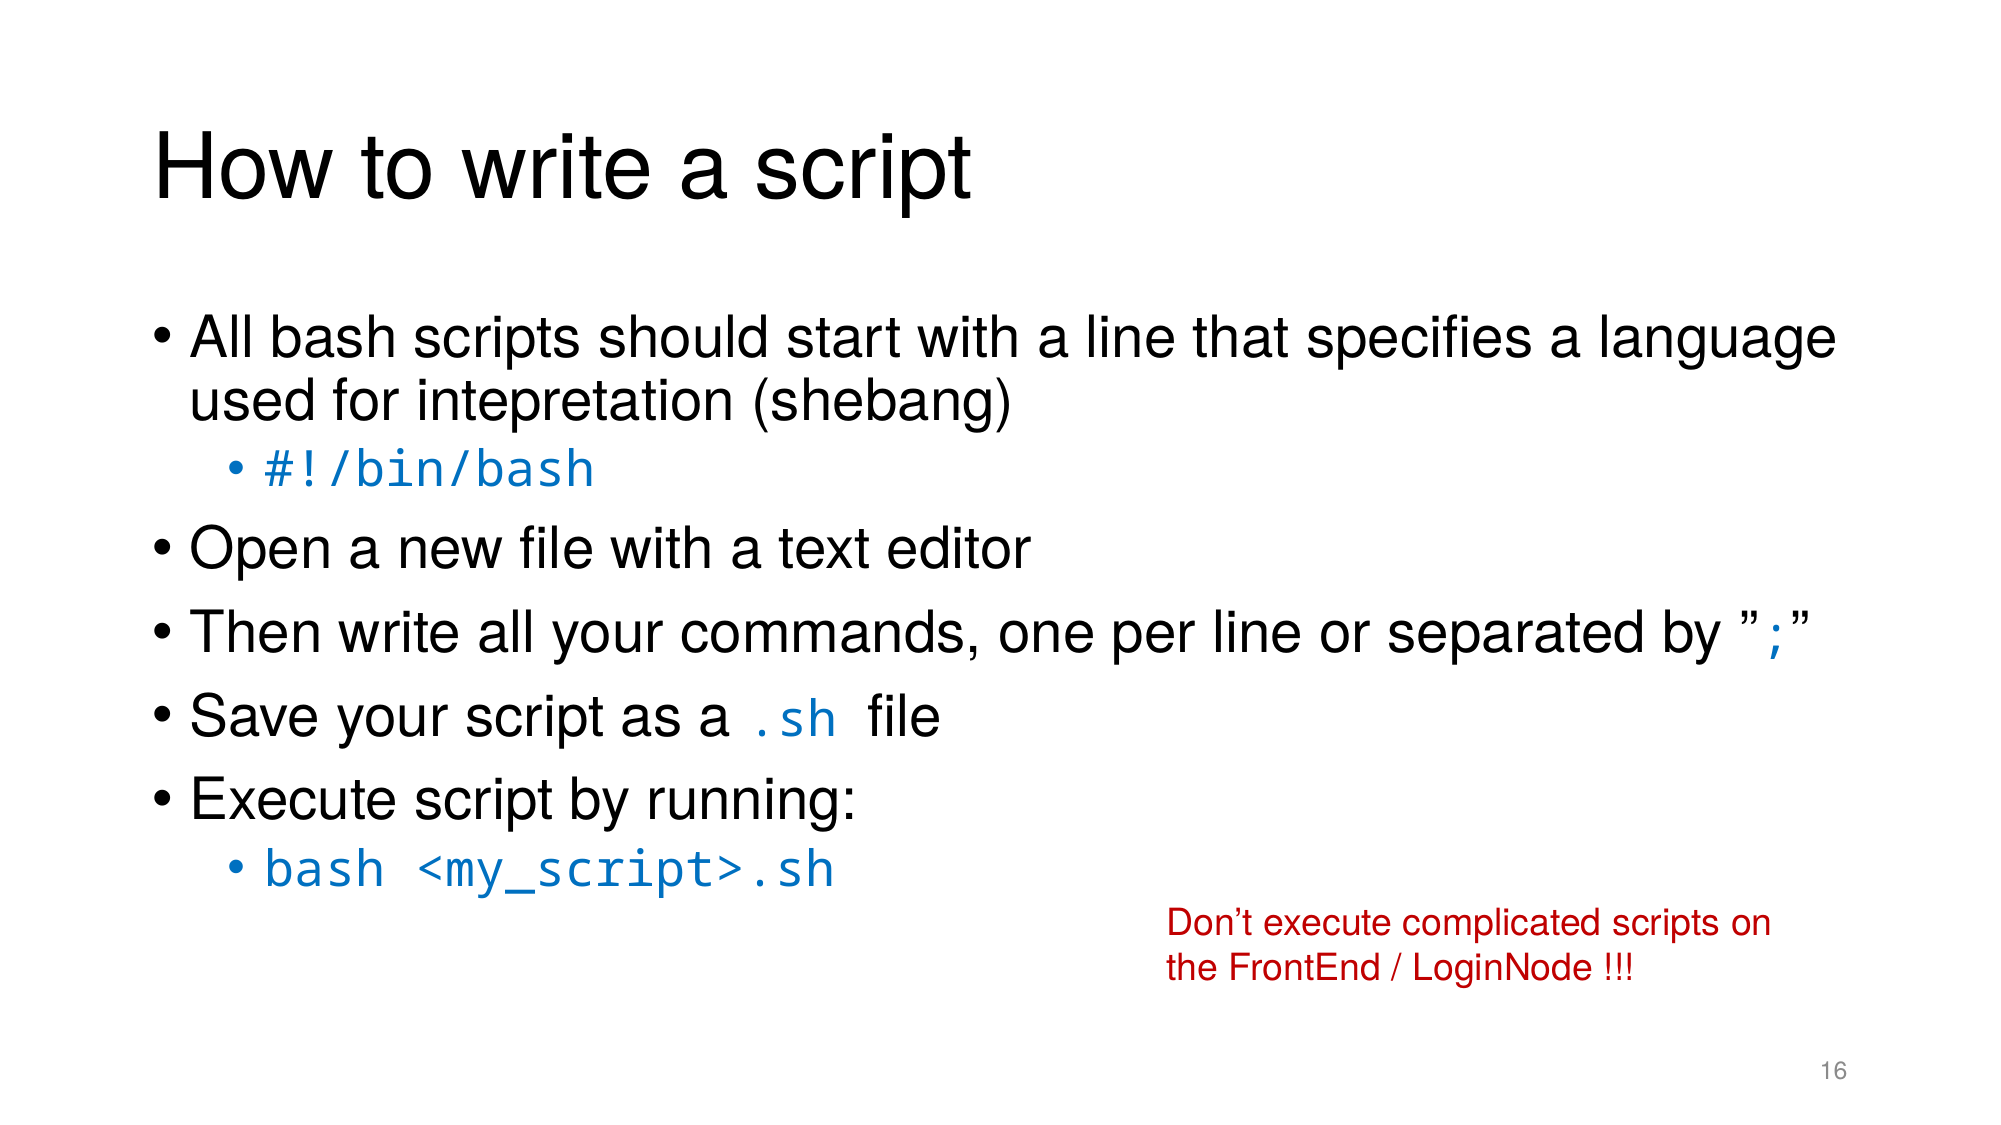

# How to write a script
All bash scripts should start with a line that specifies a language used for intepretation (shebang)
#!/bin/bash
Open a new file with a text editor
Then write all your commands, one per line or separated by ”;”
Save your script as a .sh file
Execute script by running:
bash <my_script>.sh
Don’t execute complicated scripts on the FrontEnd / LoginNode !!!
16